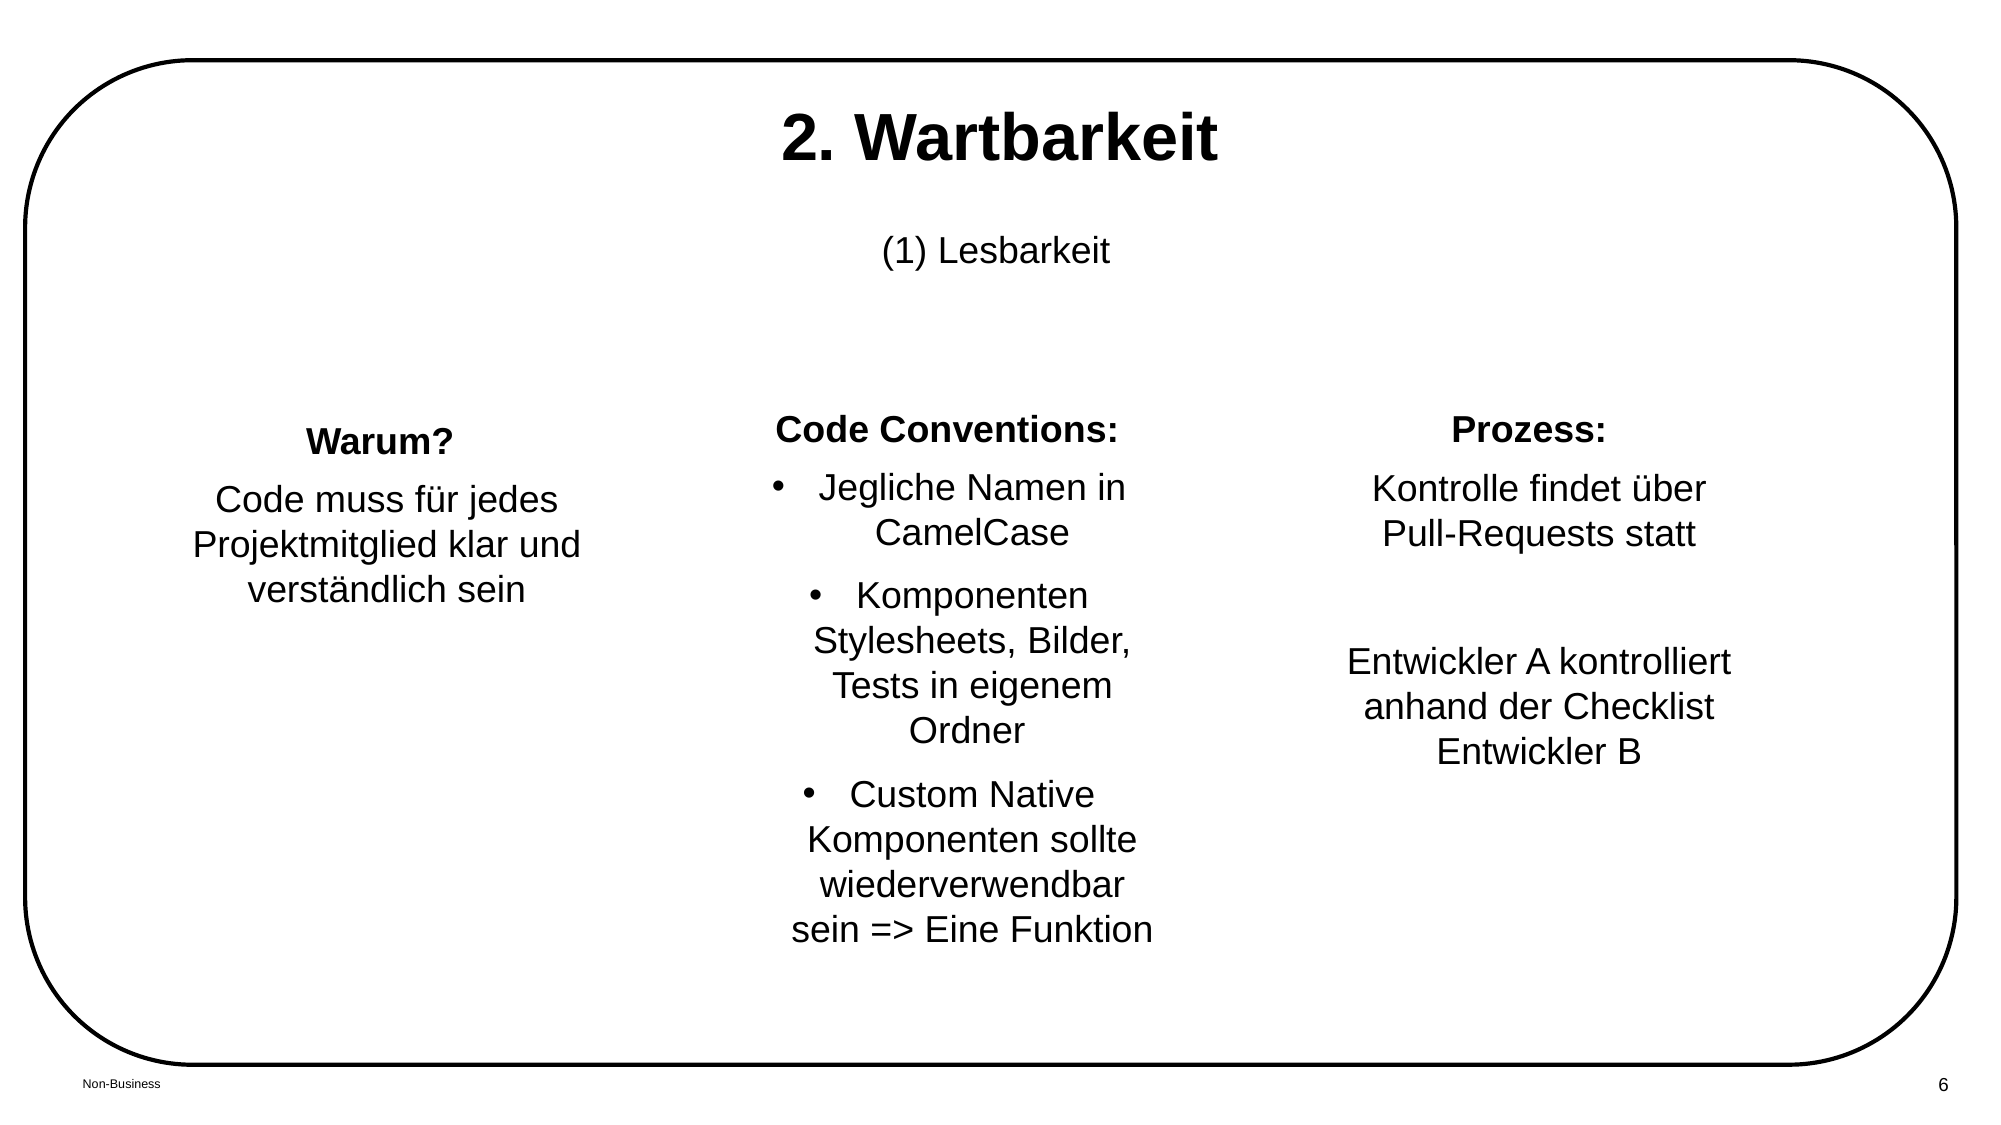

2. Wartbarkeit
 (1) Lesbarkeit
Code Conventions:
Prozess:
Warum?
Jegliche Namen in CamelCase
Komponenten Stylesheets, Bilder, Tests in eigenem Ordner
Custom Native Komponenten sollte wiederverwendbar sein => Eine Funktion
Kontrolle findet über Pull-Requests statt

Entwickler A kontrolliert anhand der Checklist Entwickler B
Code muss für jedes Projektmitglied klar und verständlich sein